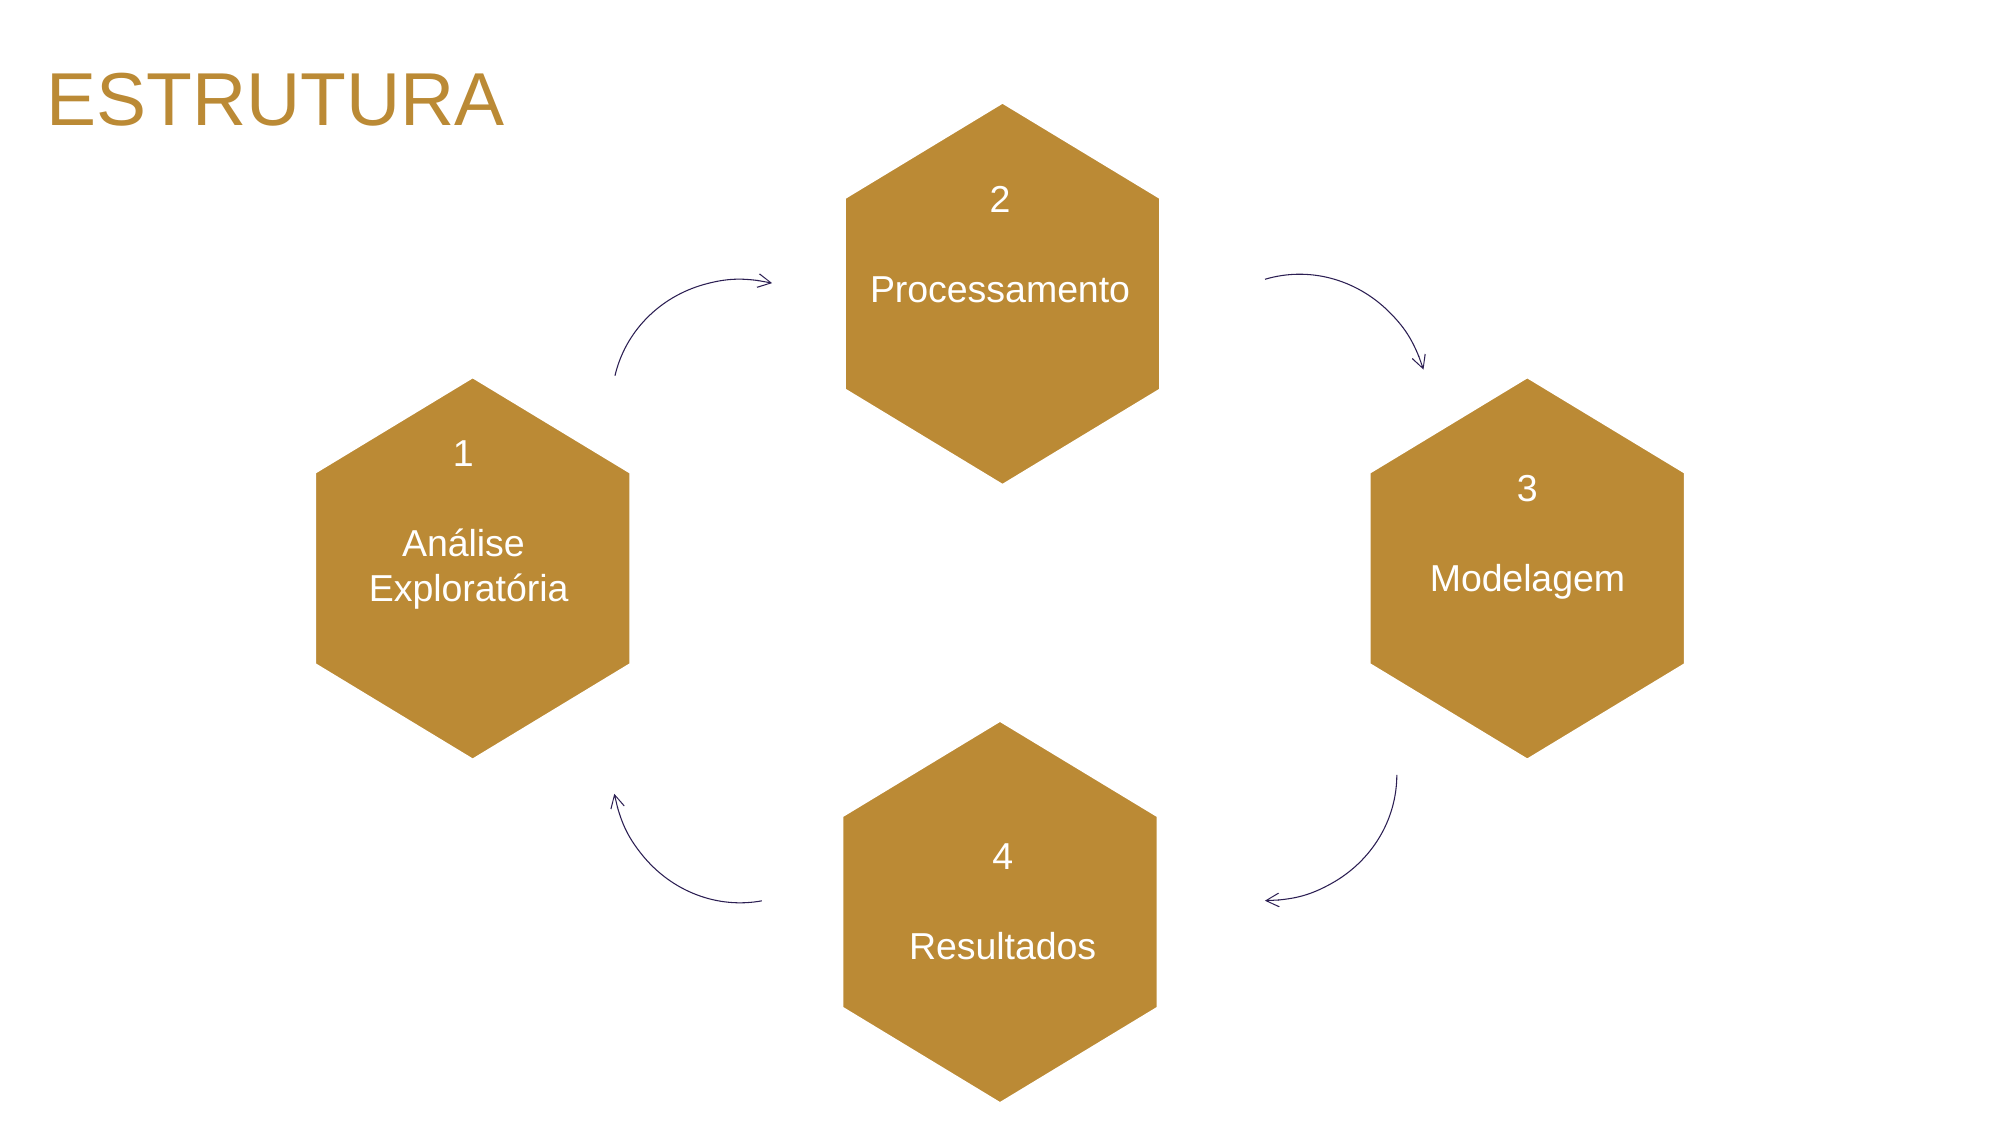

ESTRUTURA

2

Processamento

1

Análise
Exploratória
3

Modelagem

4

Resultados